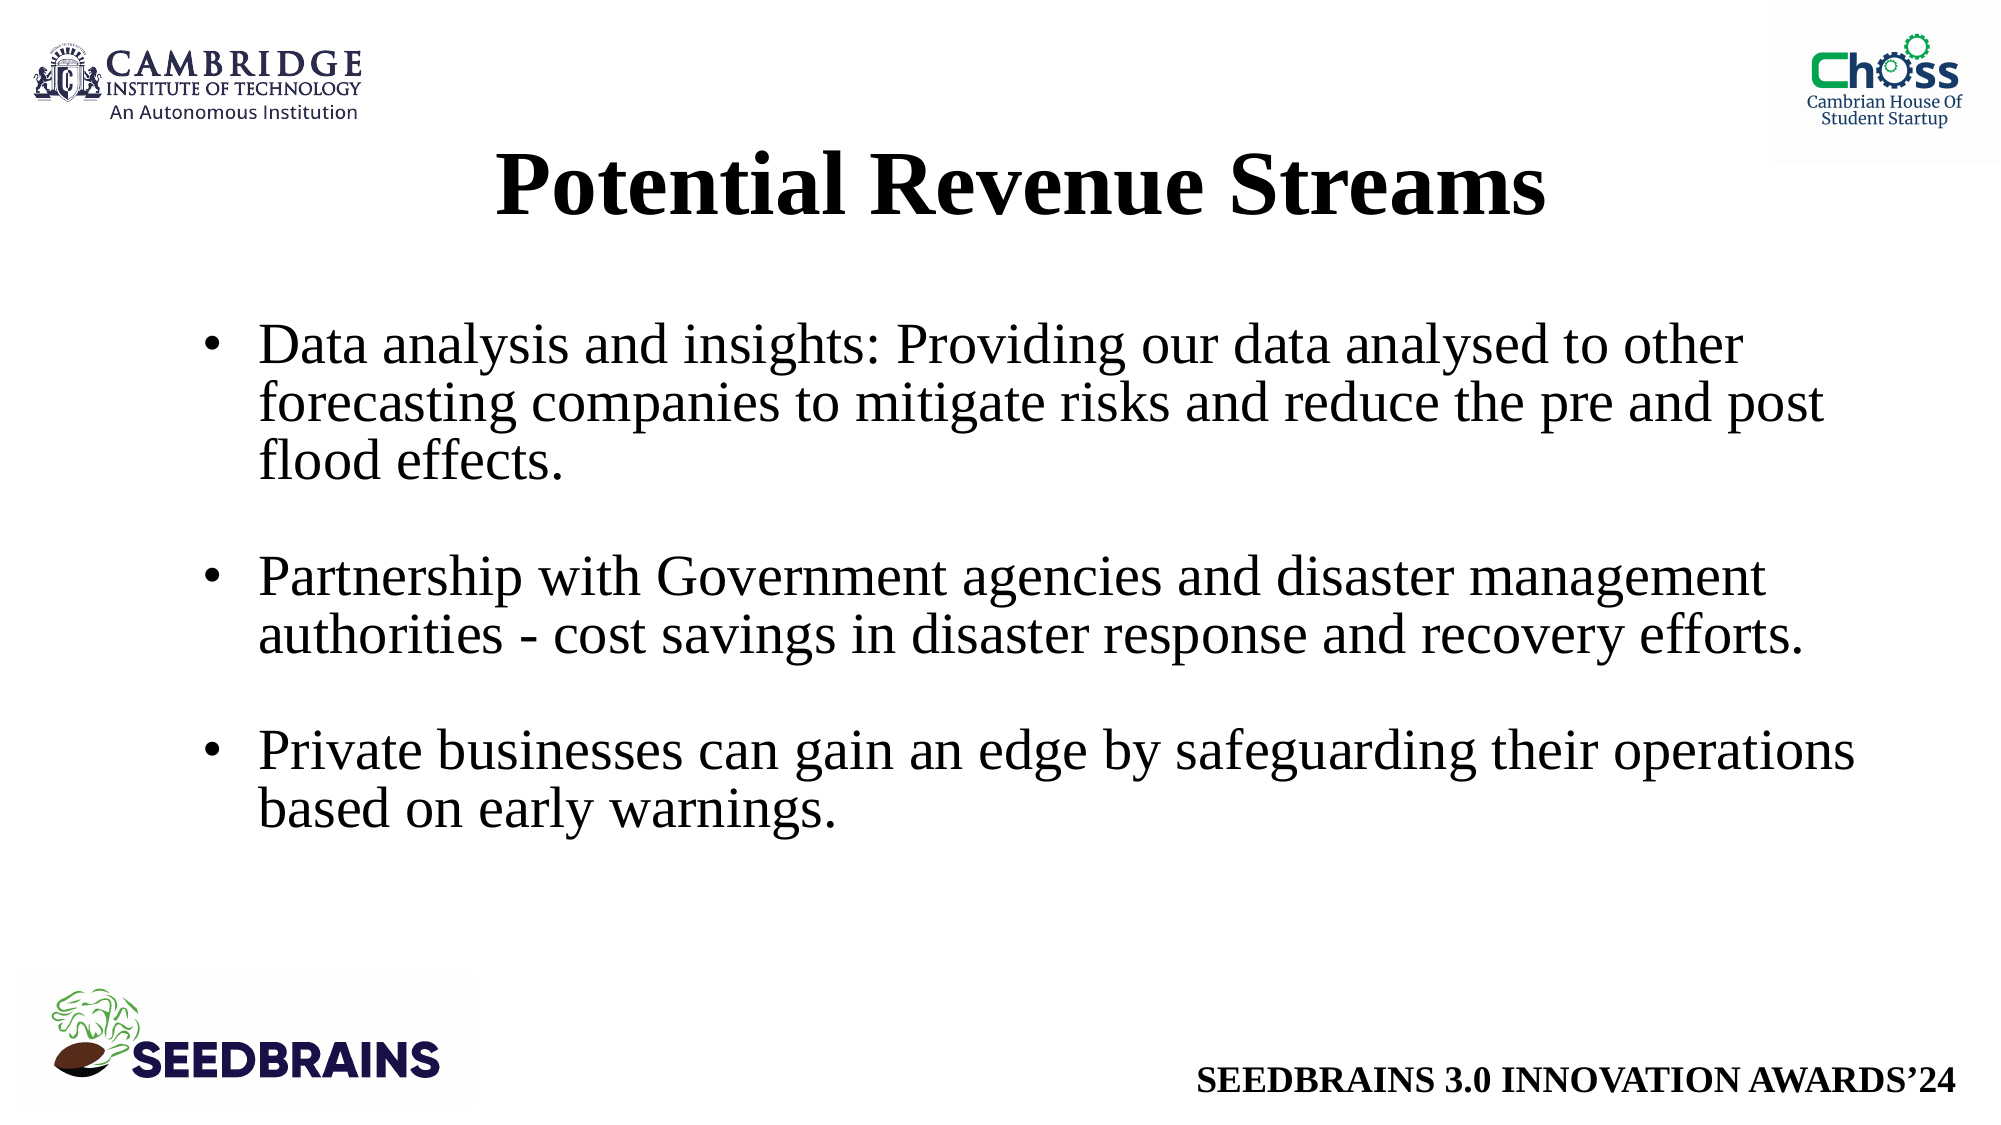

# Potential Revenue Streams
Data analysis and insights: Providing our data analysed to other forecasting companies to mitigate risks and reduce the pre and post flood effects.

Partnership with Government agencies and disaster management authorities - cost savings in disaster response and recovery efforts.

Private businesses can gain an edge by safeguarding their operations based on early warnings.